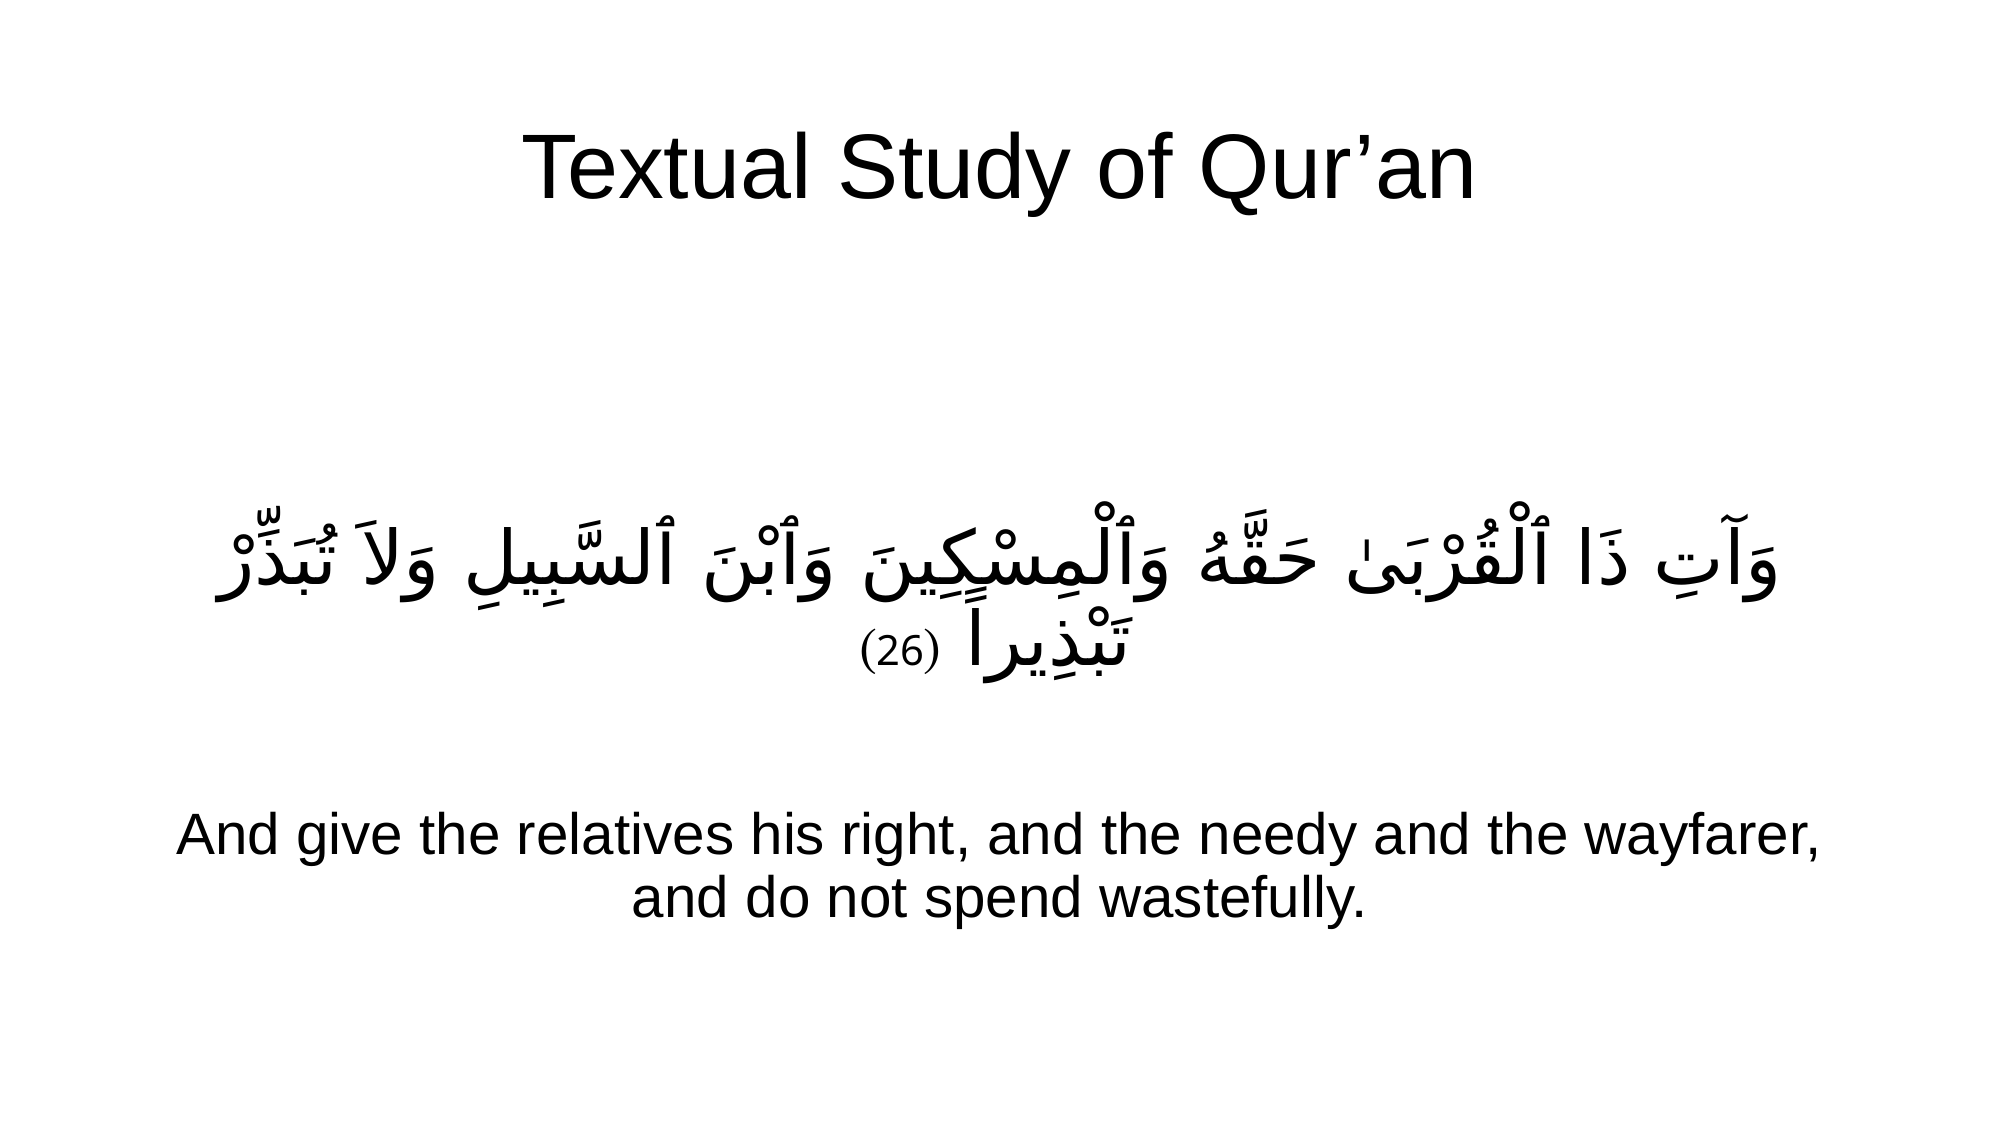

# Textual Study of Qur’an

وَآتِ ذَا ٱلْقُرْبَىٰ حَقَّهُ وَٱلْمِسْكِينَ وَٱبْنَ ٱلسَّبِيلِ وَلاَ تُبَذِّرْ تَبْذِيراً (26)

And give the relatives his right, and the needy and the wayfarer, and do not spend wastefully.